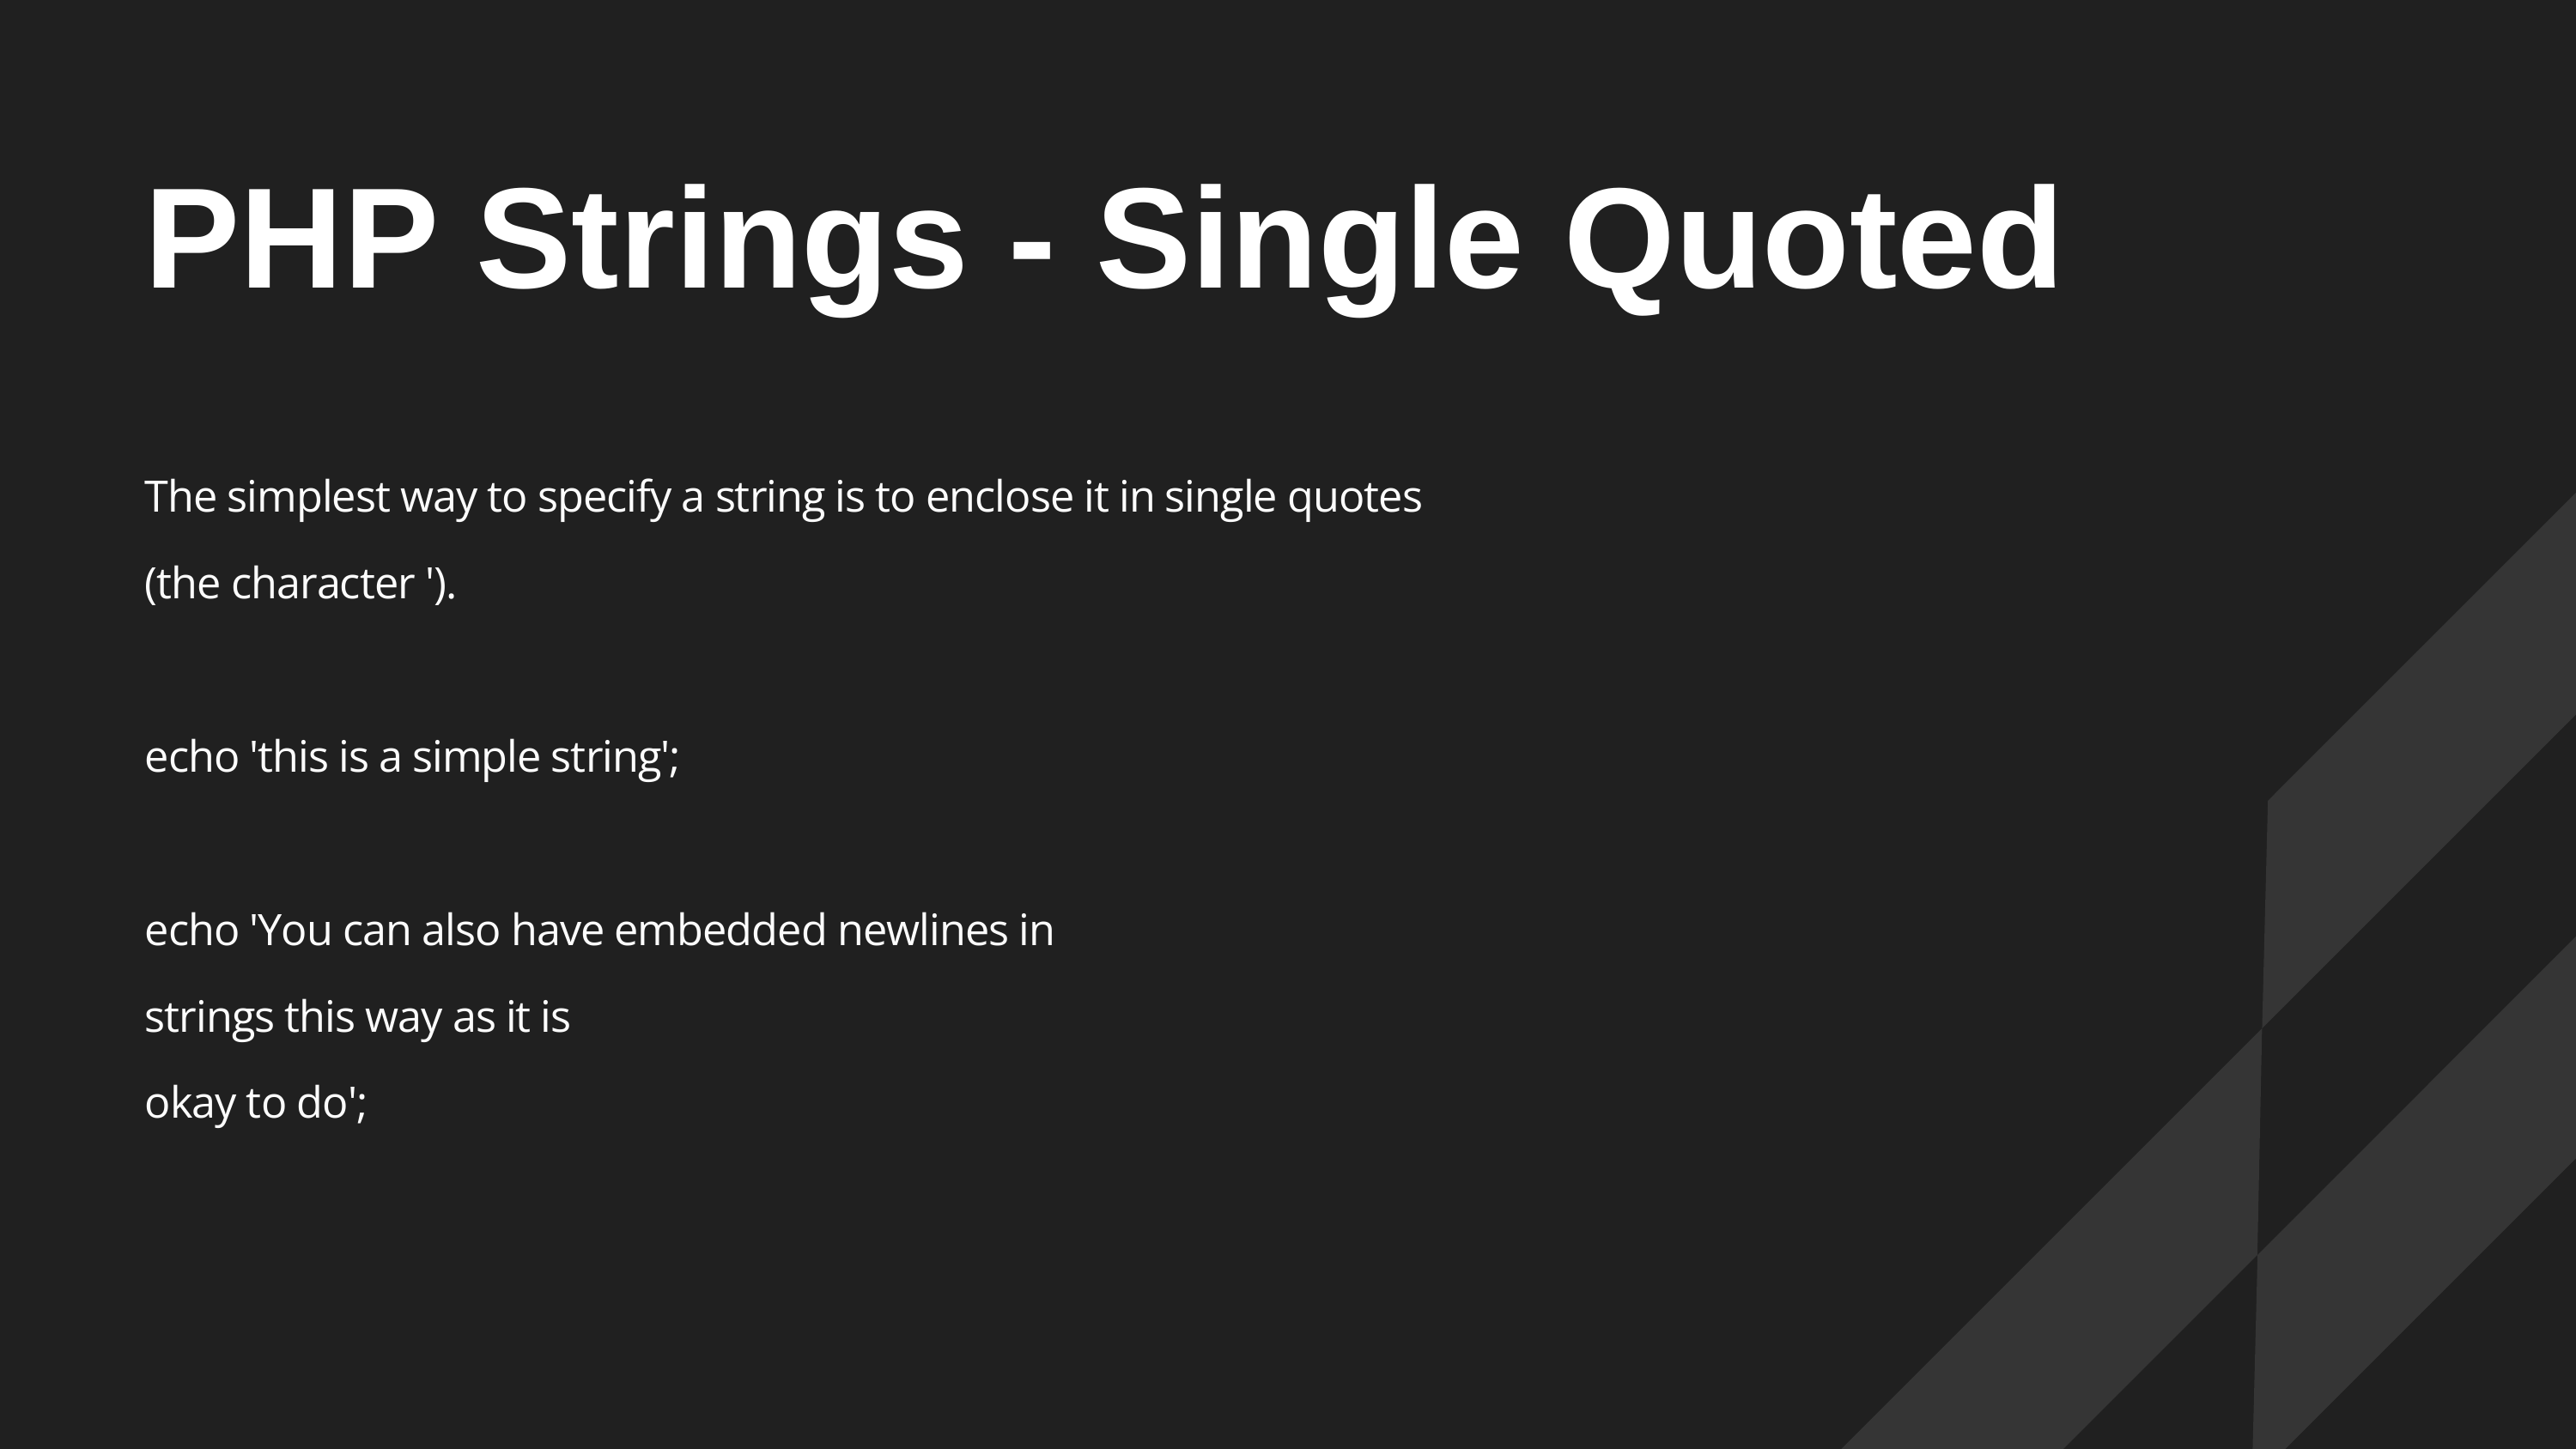

PHP Strings - Single Quoted
The simplest way to specify a string is to enclose it in single quotes (the character ').

echo 'this is a simple string';

echo 'You can also have embedded newlines in
strings this way as it is
okay to do';